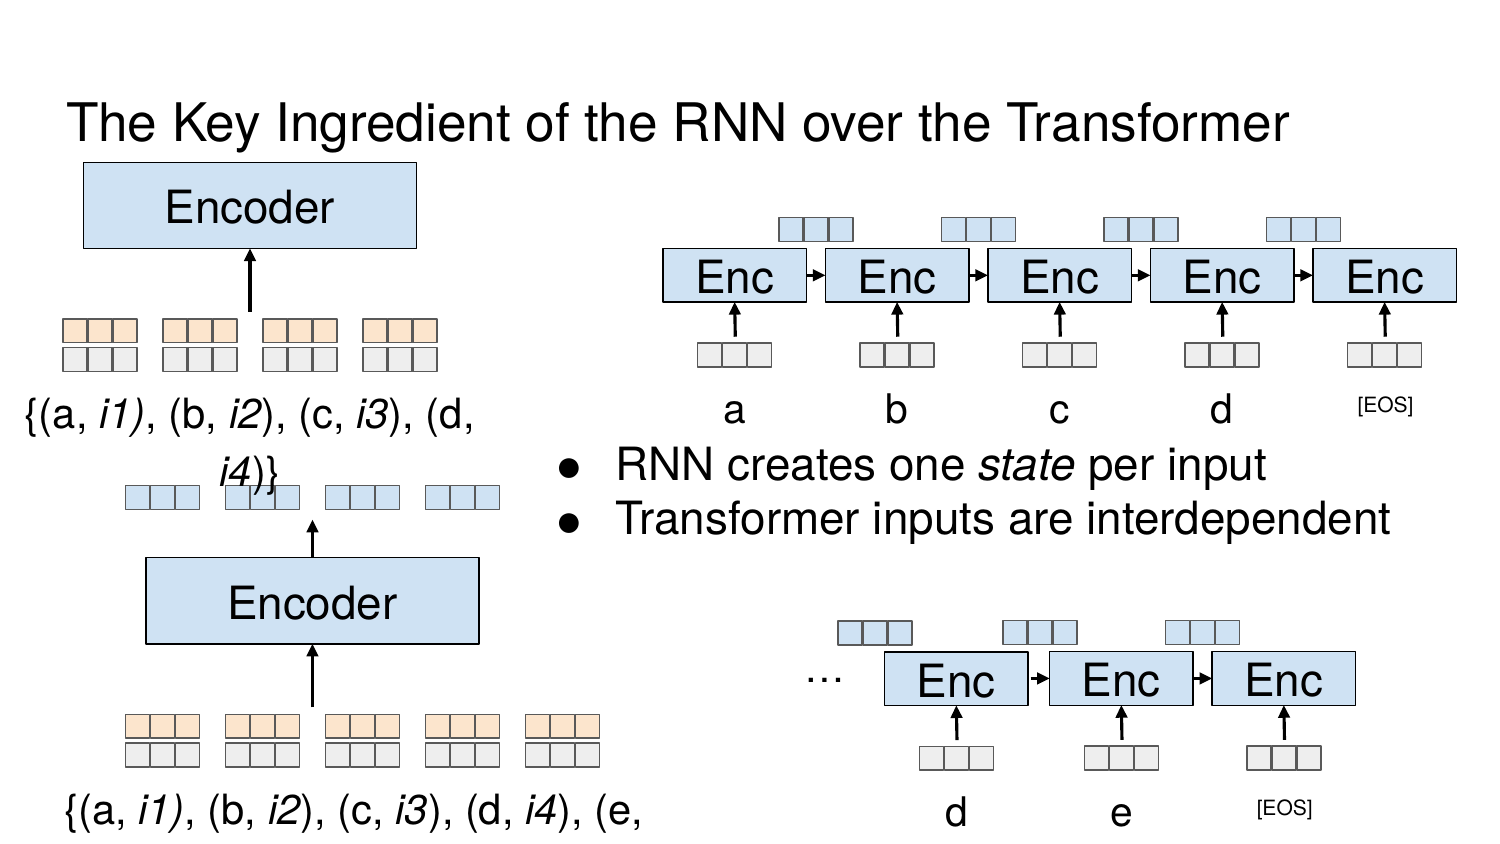

# The Key Ingredient of the RNN over the Transformer
Encoder

Enc

b

Enc

[EOS]
Enc

a
Enc
Enc

c
d
{(a, i1), (b, i2), (c, i3), (d, i4)}
RNN creates one state per input
Transformer inputs are interdependent

Encoder

…

Enc

[EOS]

Enc
Enc

e
d
{(a, i1), (b, i2), (c, i3), (d, i4), (e, i5)}